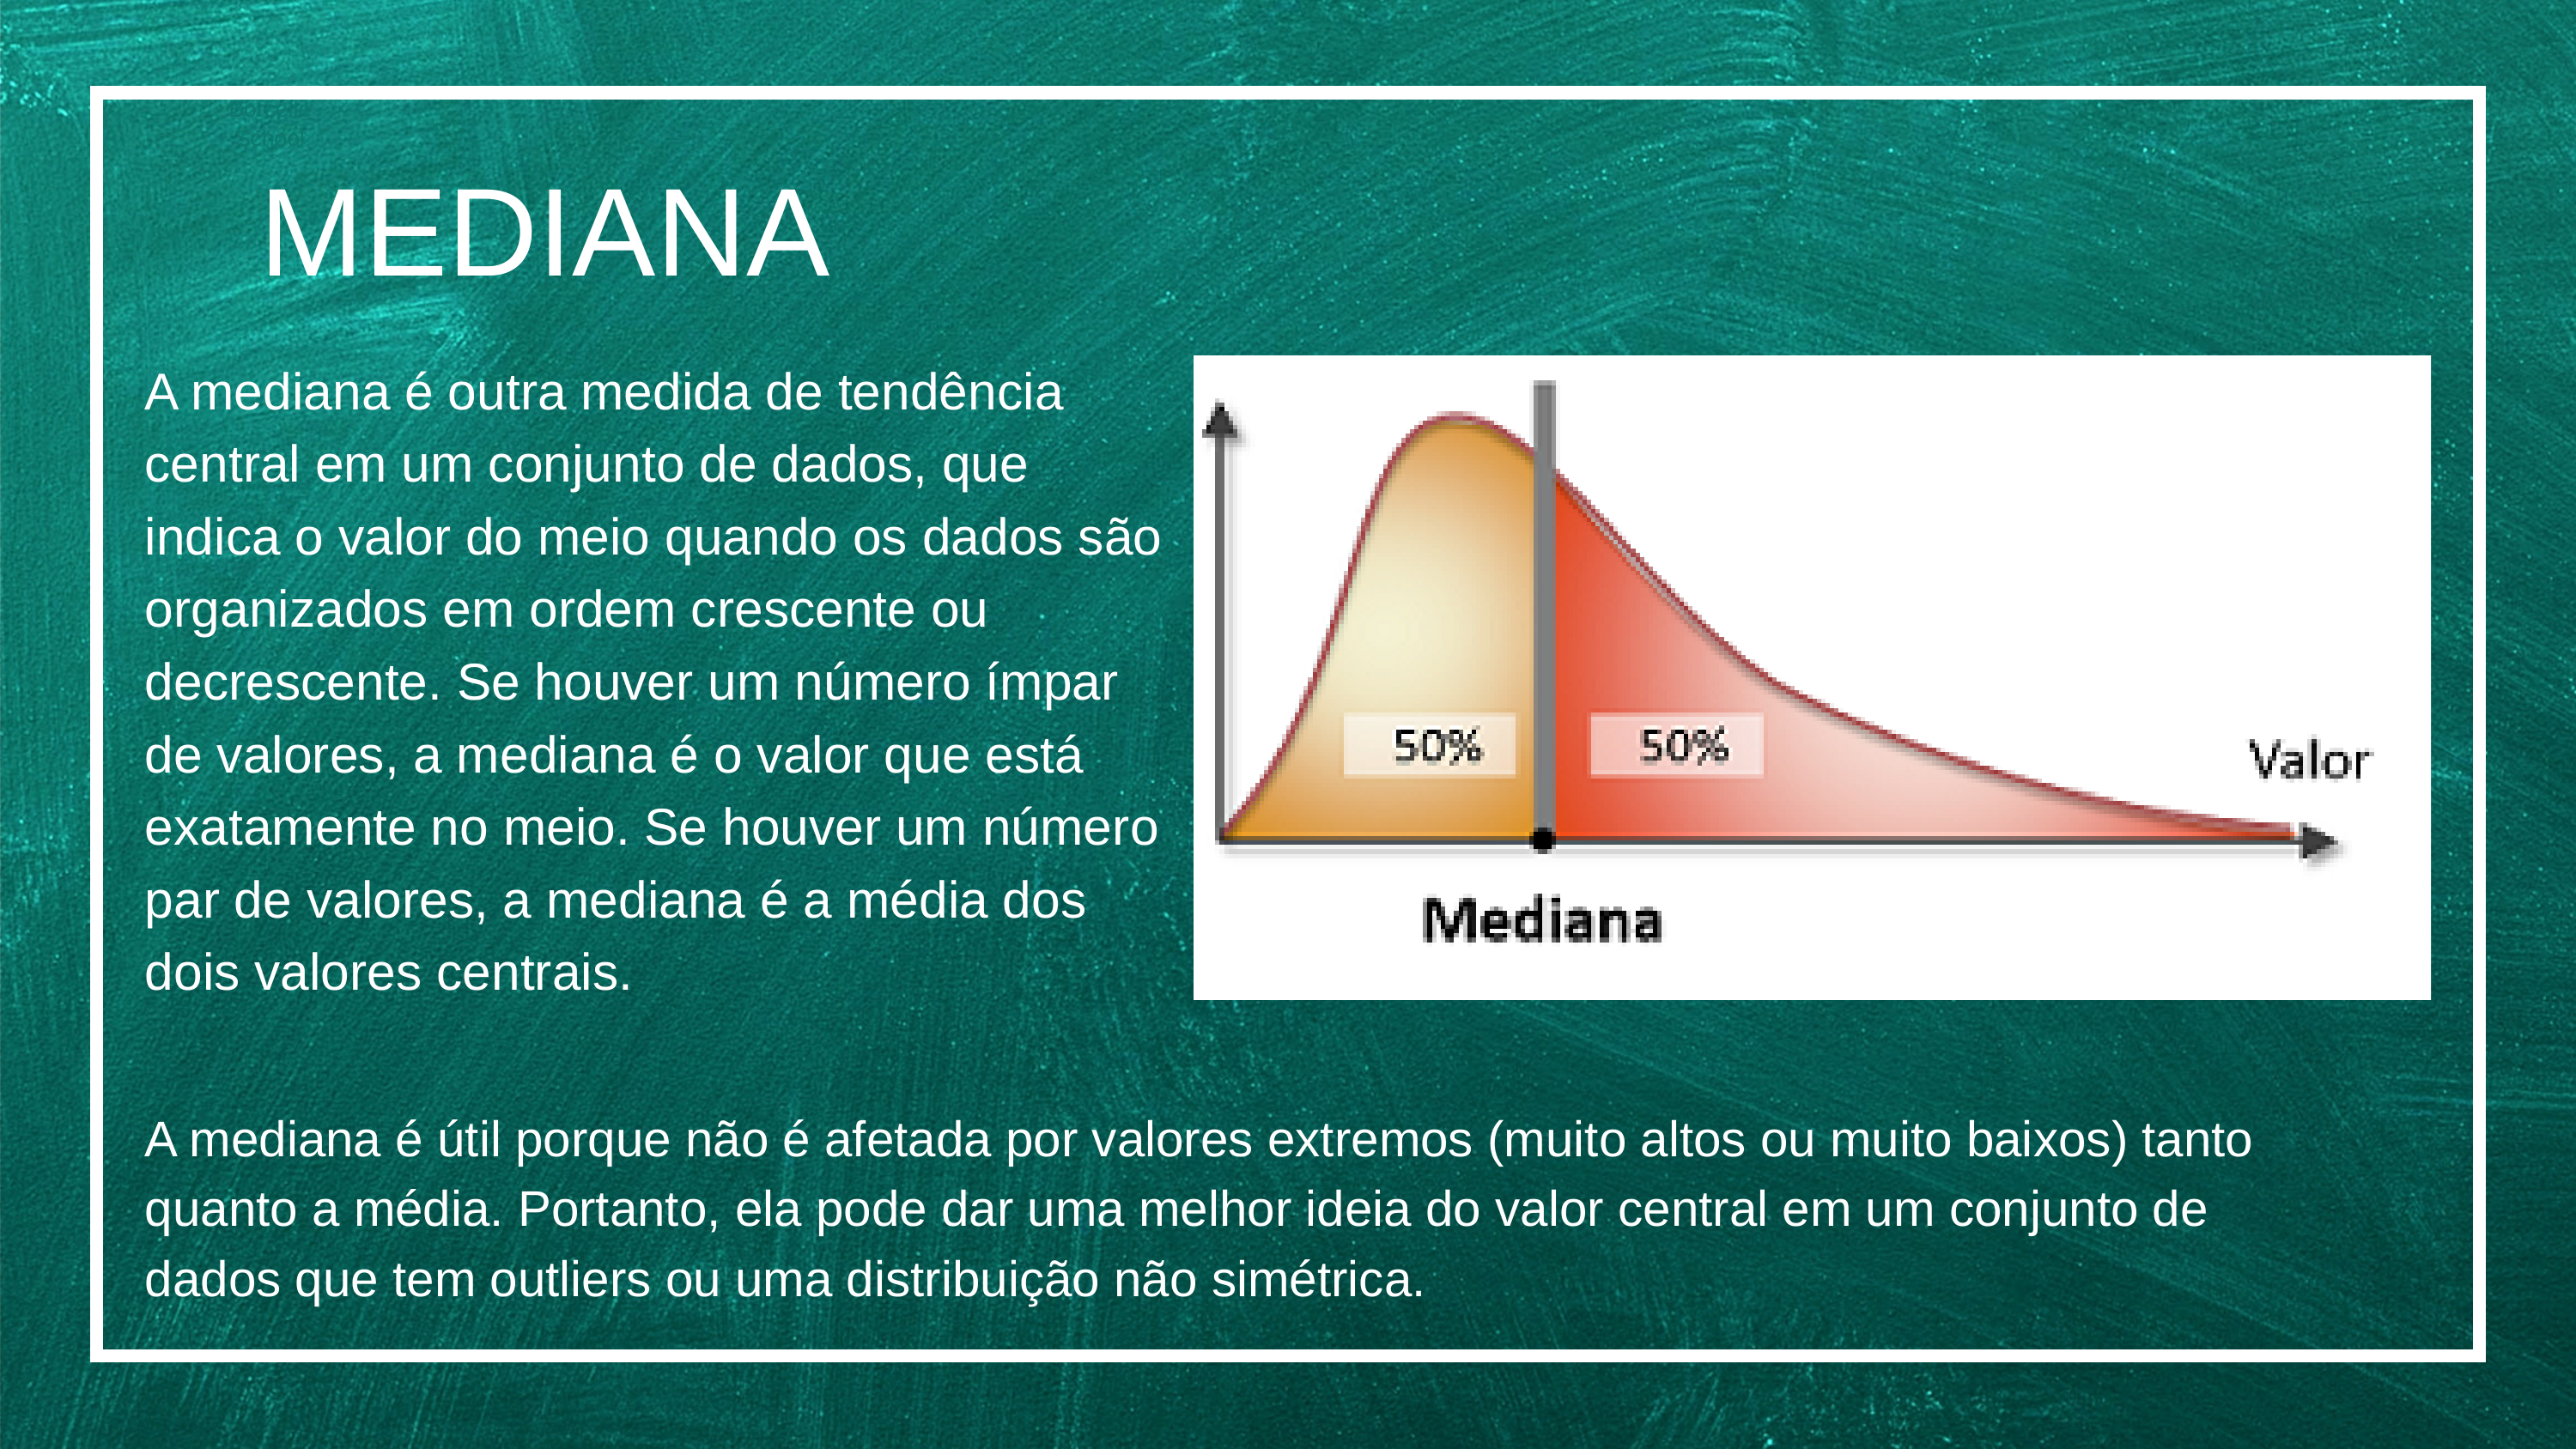

Borcelle
School
MEDIANA
A mediana é outra medida de tendência central em um conjunto de dados, que indica o valor do meio quando os dados são organizados em ordem crescente ou decrescente. Se houver um número ímpar de valores, a mediana é o valor que está exatamente no meio. Se houver um número par de valores, a mediana é a média dos dois valores centrais.

A mediana é útil porque não é afetada por valores extremos (muito altos ou muito baixos) tanto quanto a média. Portanto, ela pode dar uma melhor ideia do valor central em um conjunto de dados que tem outliers ou uma distribuição não simétrica.